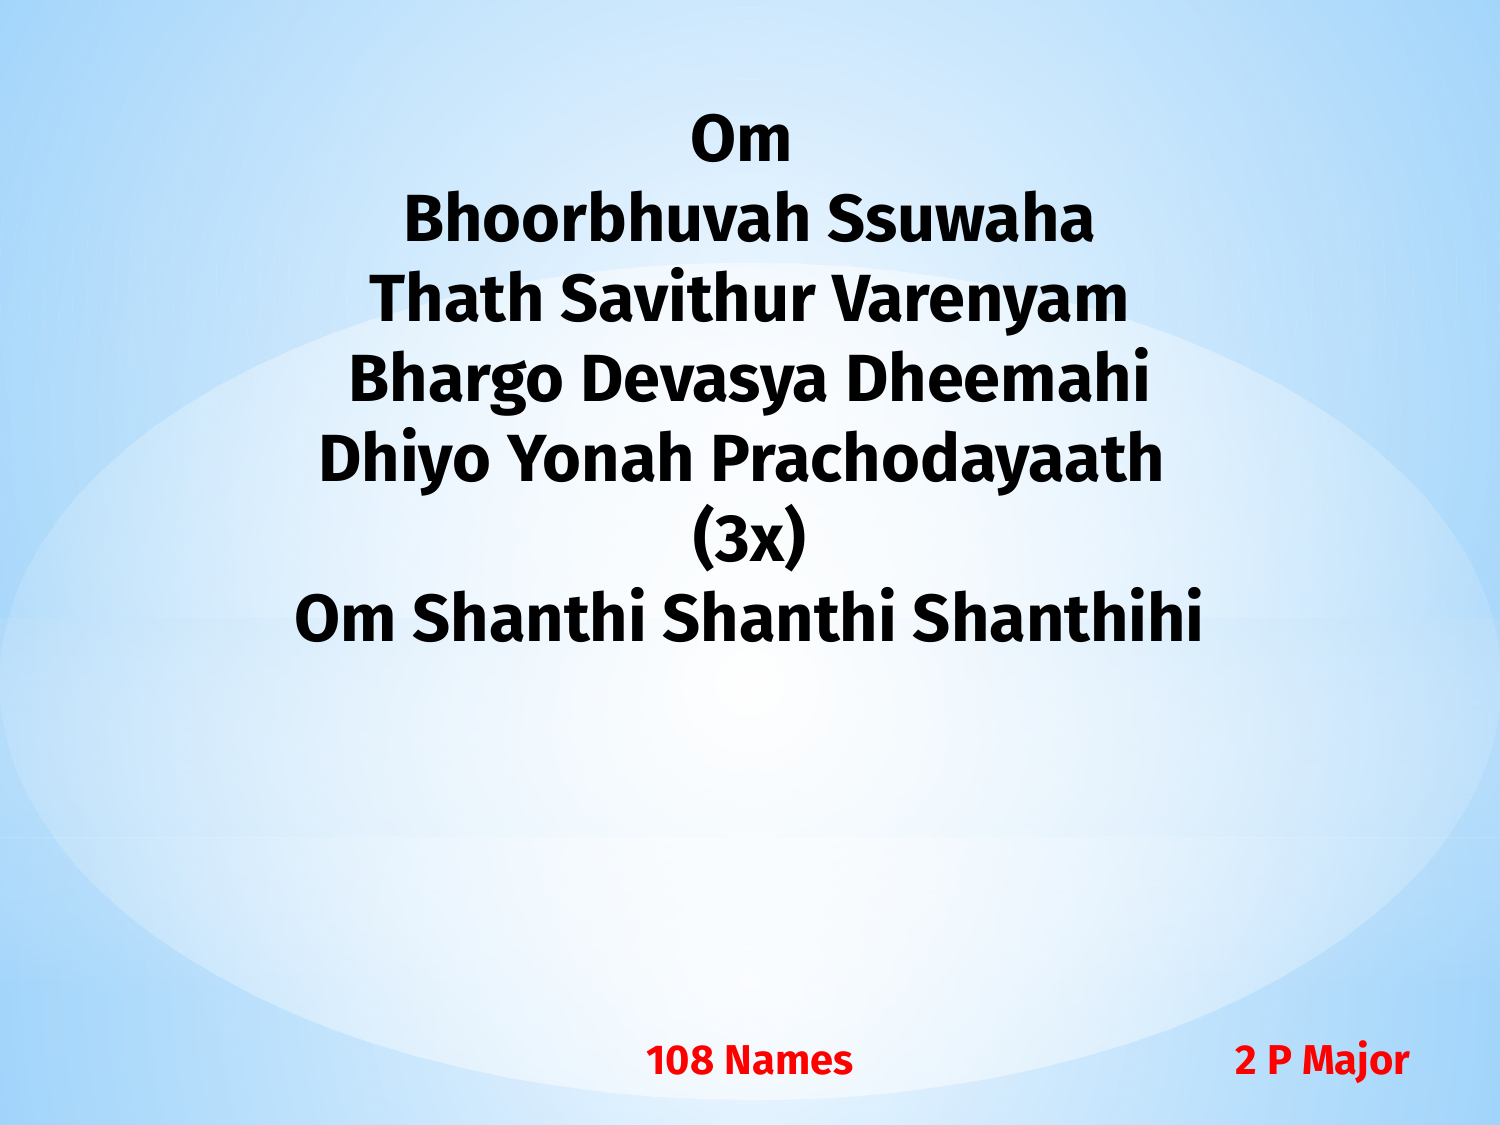

Om
Bhoorbhuvah Ssuwaha
Thath Savithur Varenyam
Bhargo Devasya Dheemahi
Dhiyo Yonah Prachodayaath
(3x)
Om Shanthi Shanthi Shanthihi
108 Names
2 P Major